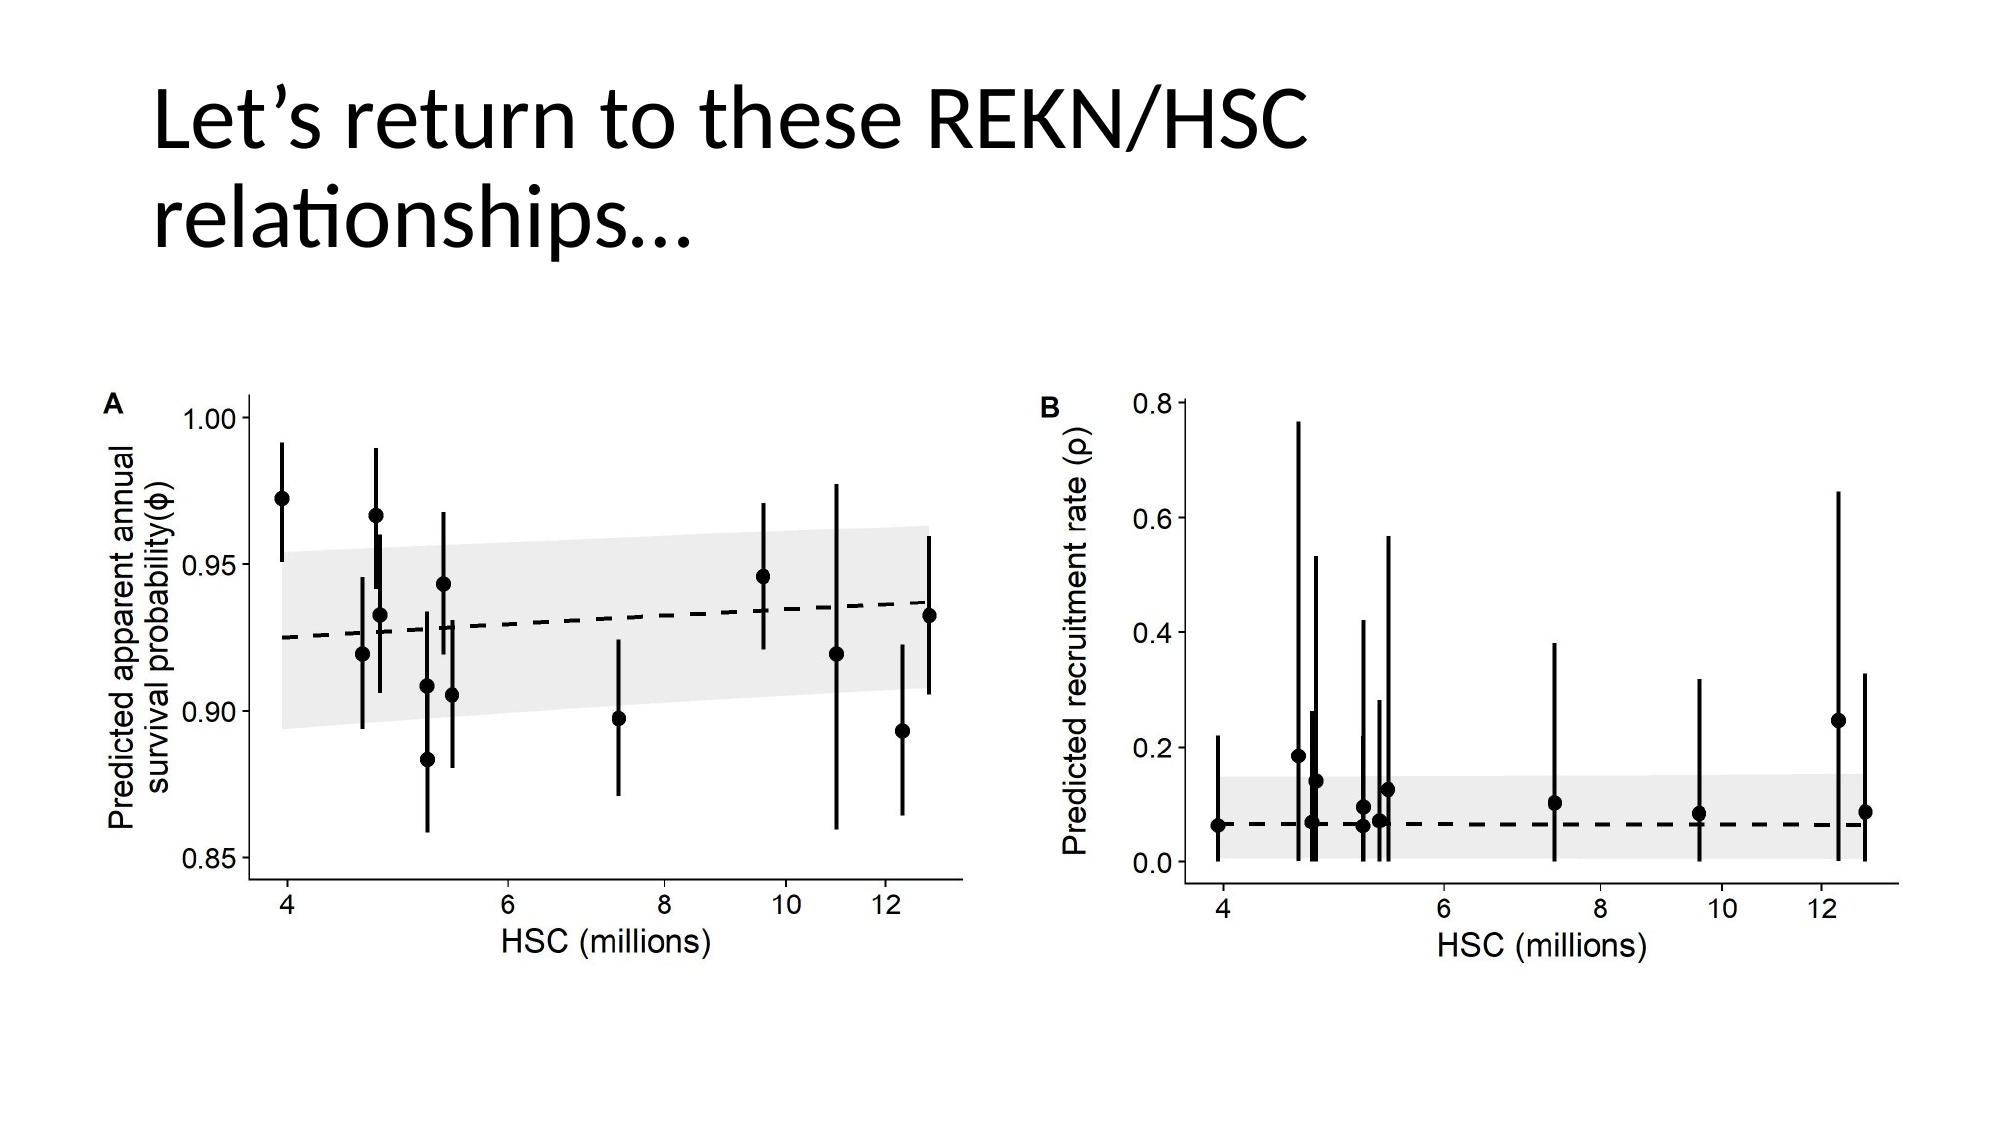

# Let’s return to these REKN/HSC relationships…